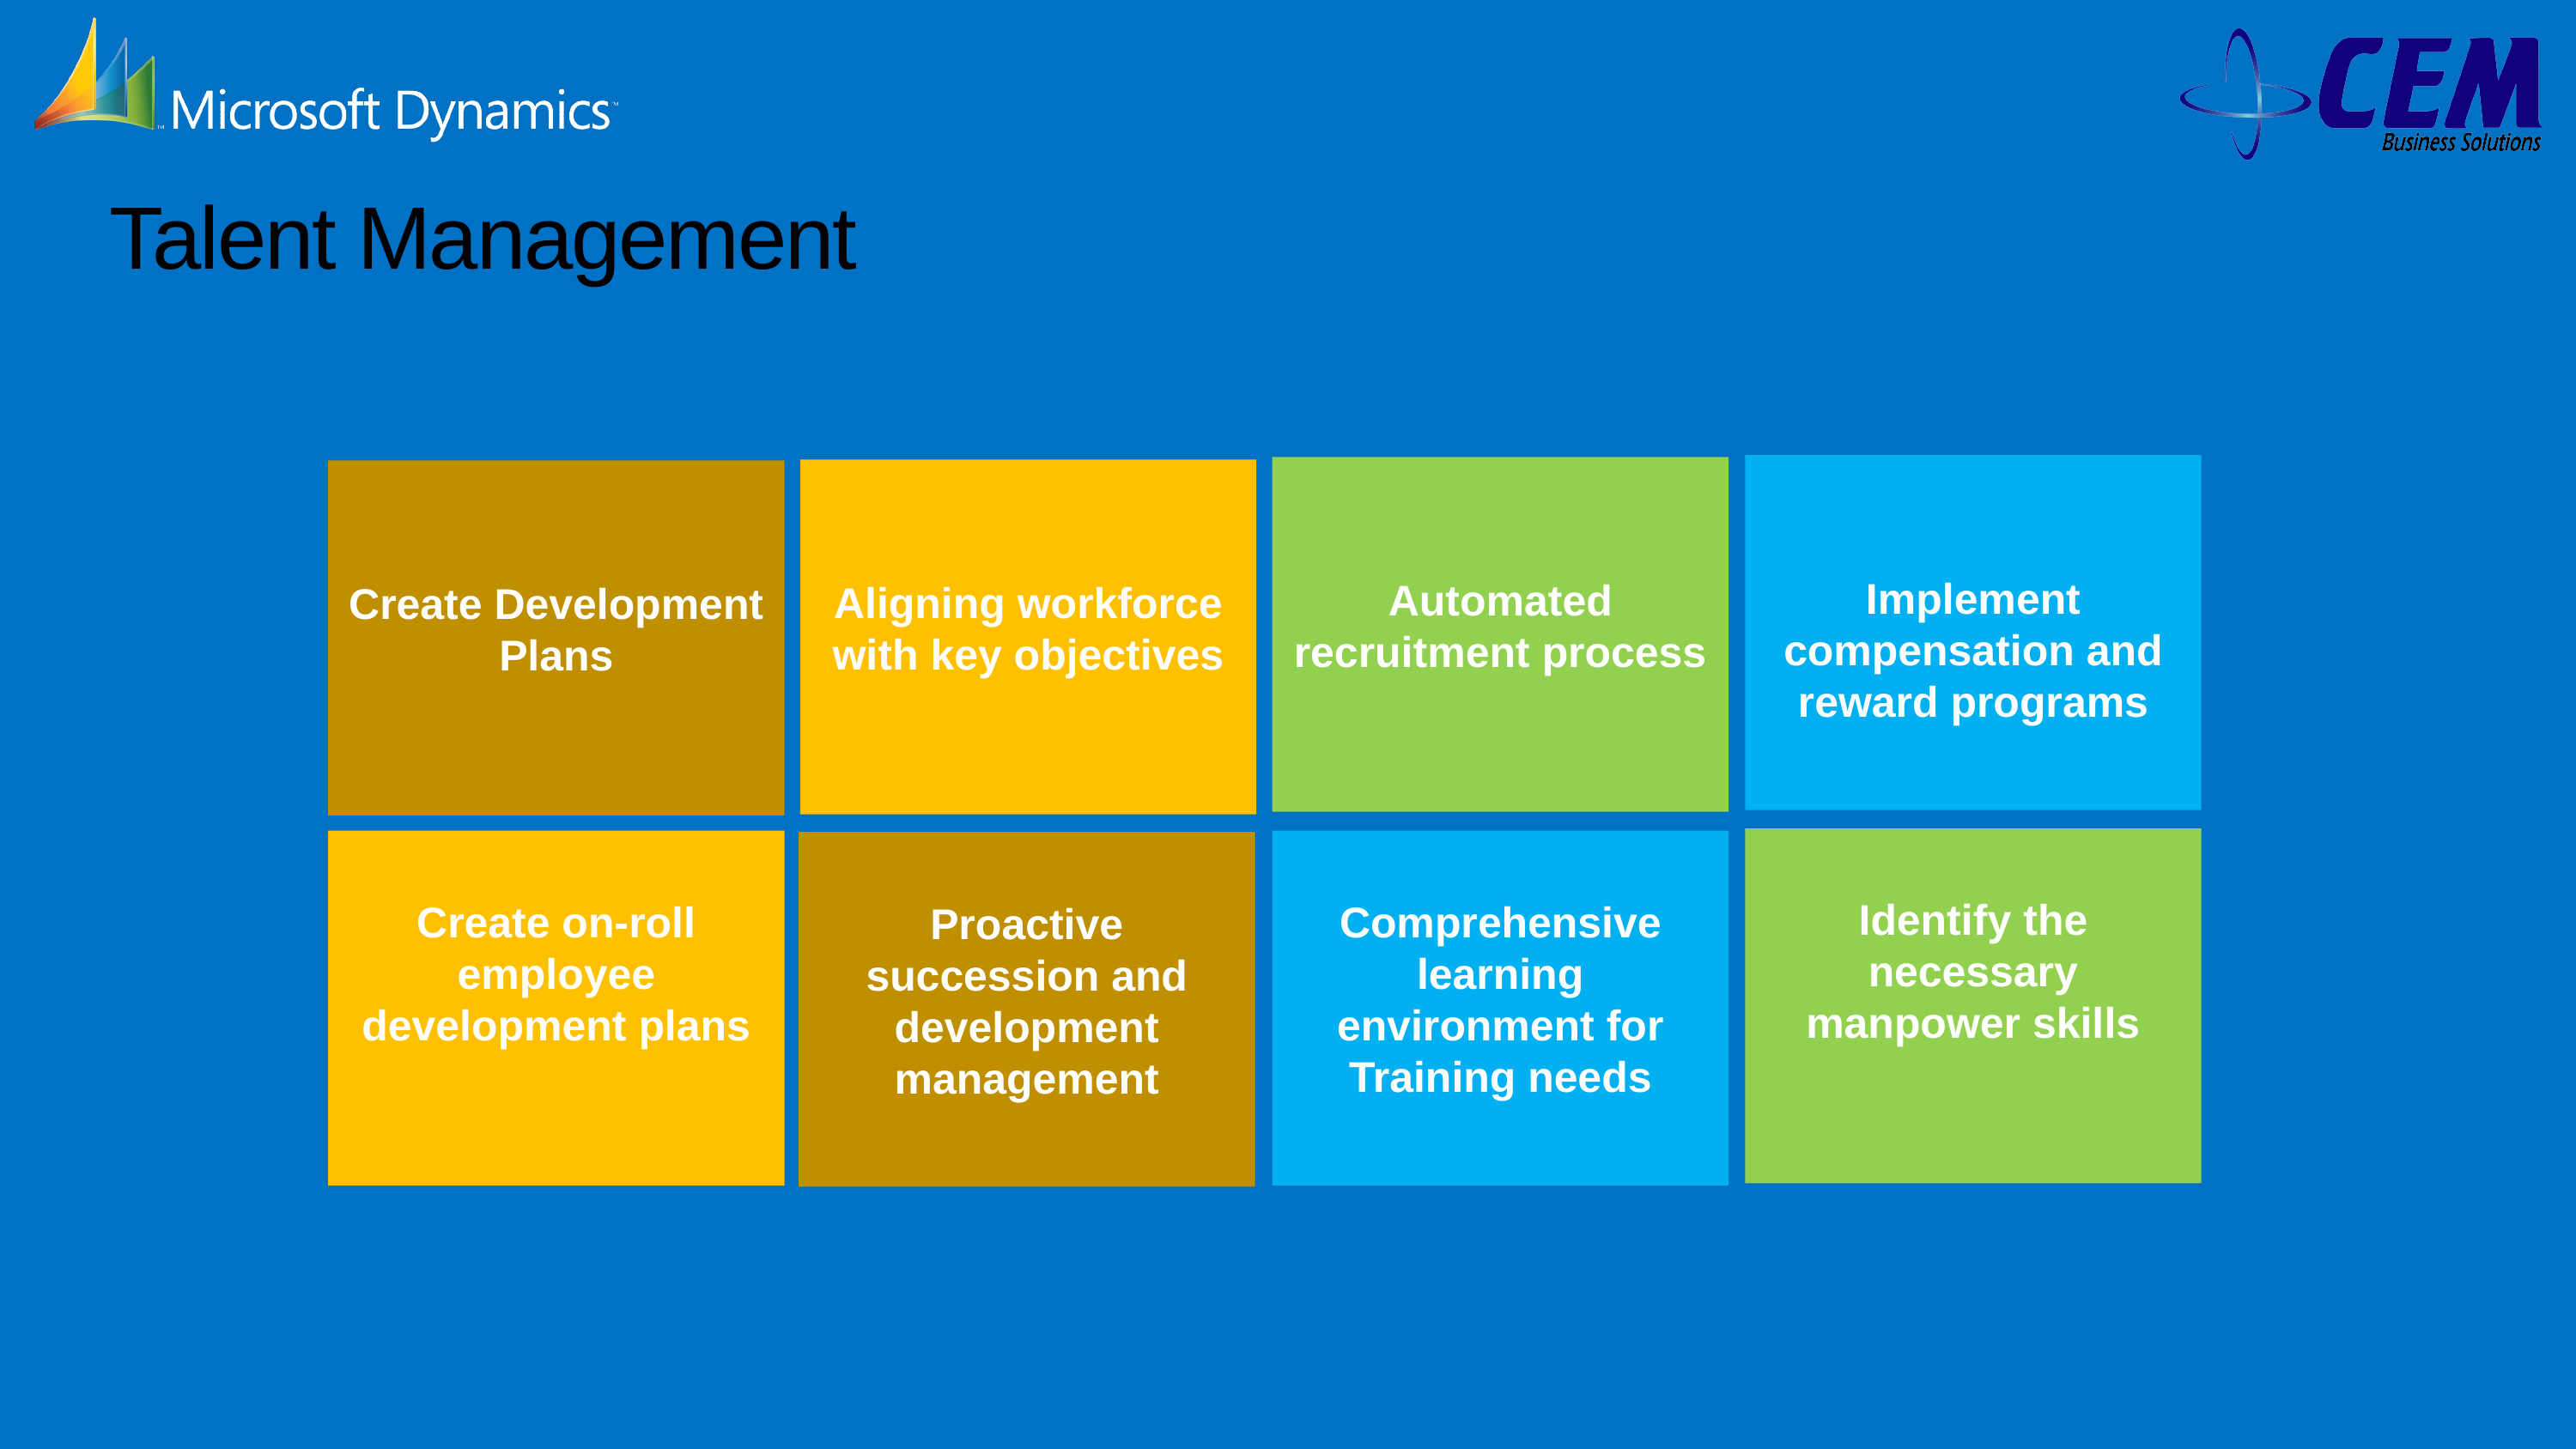

# Talent Management

Implement compensation and reward programs

Automated recruitment process

Aligning workforce with key objectives

Create Development Plans

Identify the necessary manpower skills

Comprehensive learning environment for Training needs

Create on-roll employee development plans

Proactive succession and development management